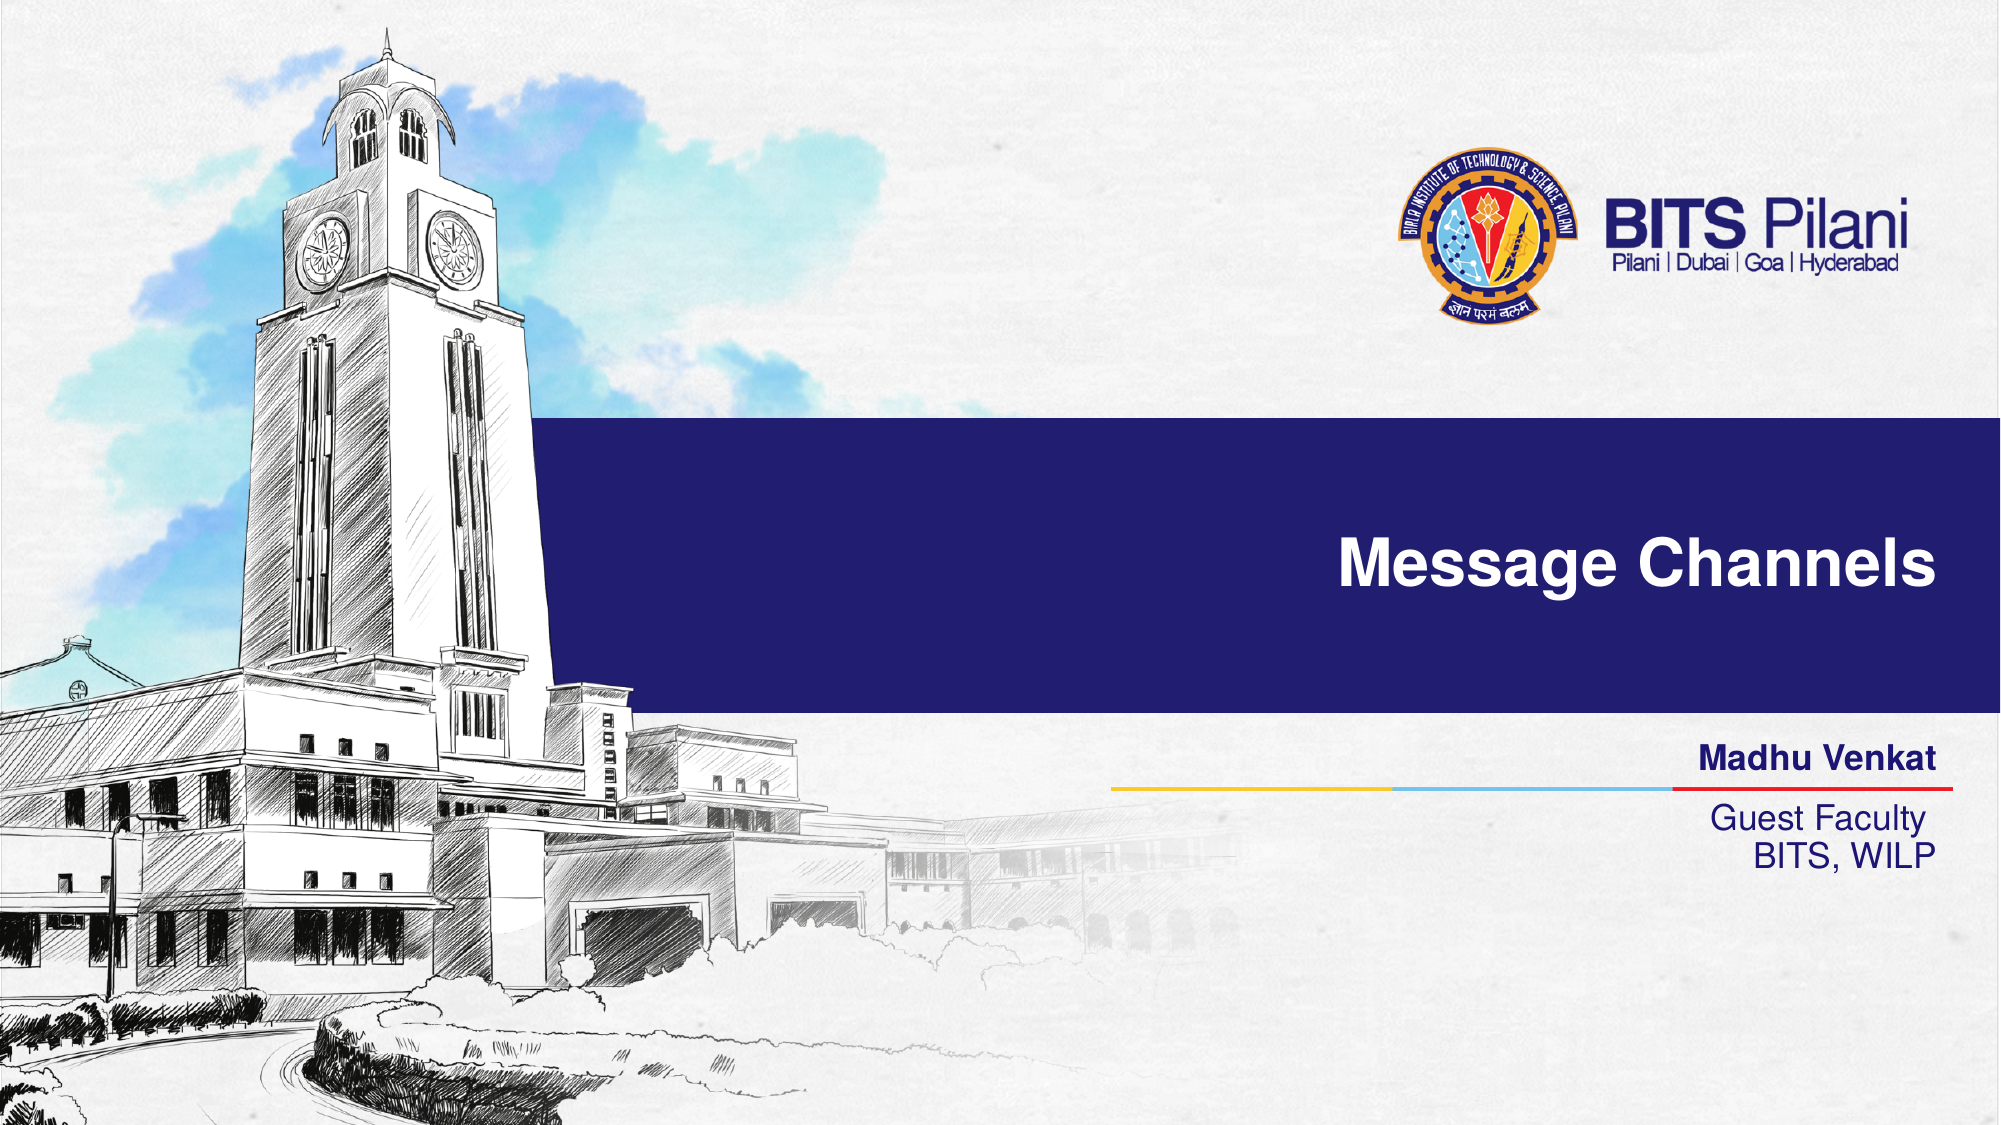

# Message Channels
Madhu Venkat
Guest Faculty
BITS, WILP